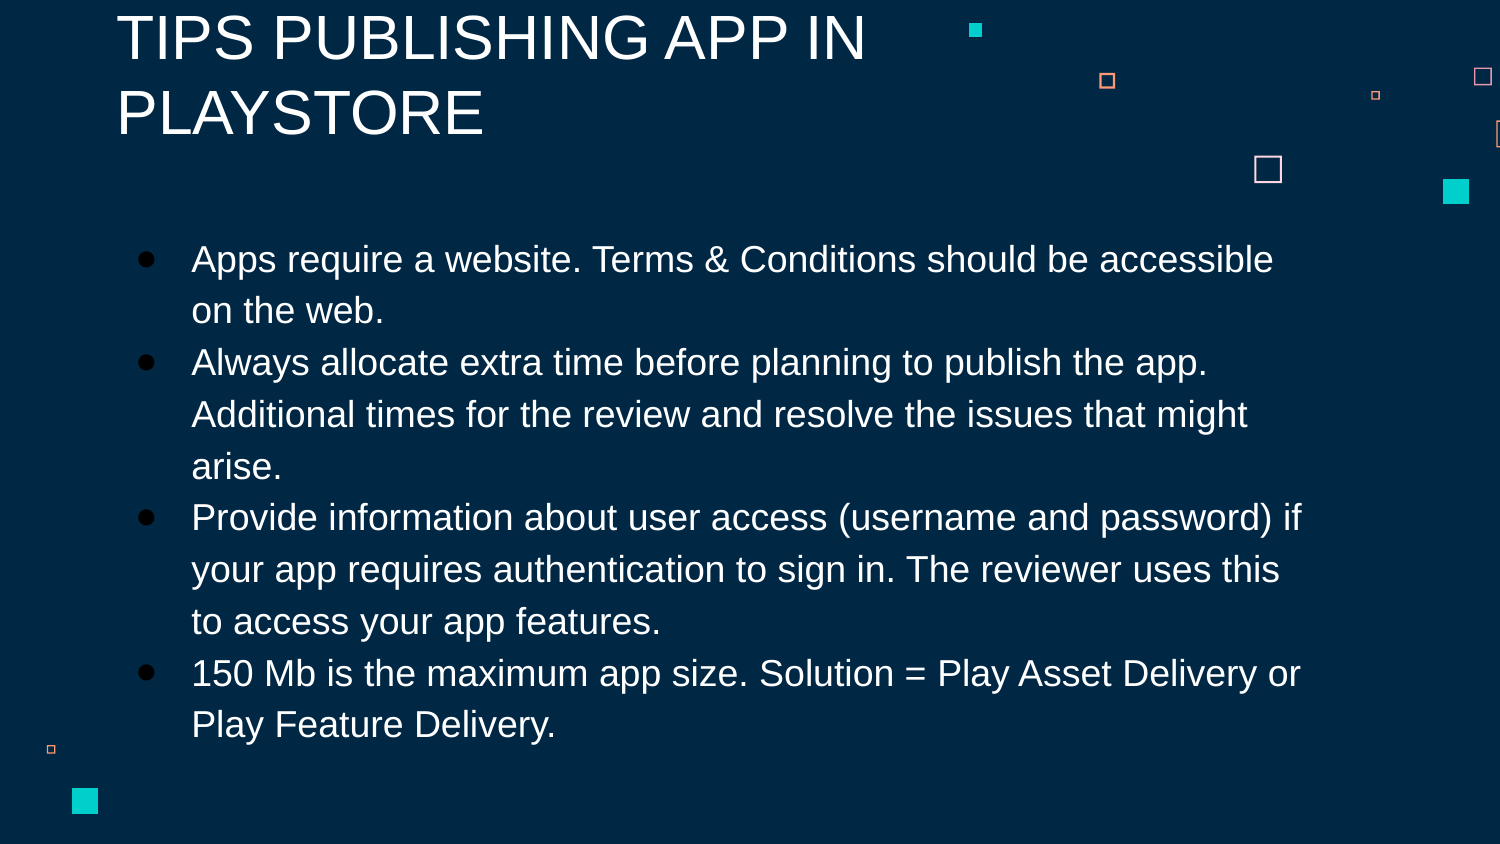

TIPS PUBLISHING APP IN PLAYSTORE
Apps require a website. Terms & Conditions should be accessible on the web.
Always allocate extra time before planning to publish the app. Additional times for the review and resolve the issues that might arise.
Provide information about user access (username and password) if your app requires authentication to sign in. The reviewer uses this to access your app features.
150 Mb is the maximum app size. Solution = Play Asset Delivery or Play Feature Delivery.